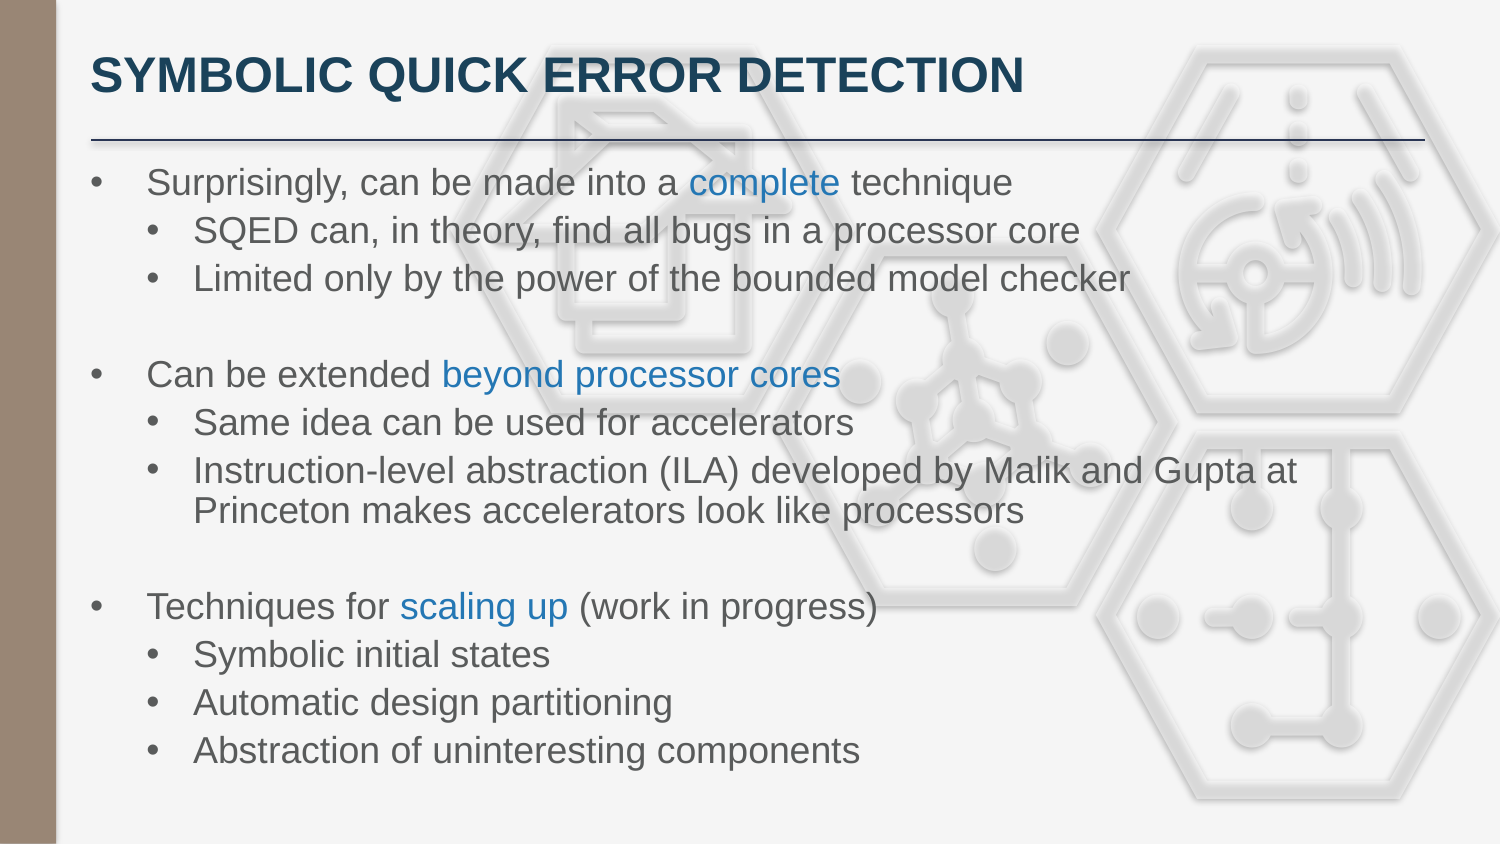

# Symbolic quick error detection
Surprisingly, can be made into a complete technique
SQED can, in theory, find all bugs in a processor core
Limited only by the power of the bounded model checker

Can be extended beyond processor cores
Same idea can be used for accelerators
Instruction-level abstraction (ILA) developed by Malik and Gupta at Princeton makes accelerators look like processors

Techniques for scaling up (work in progress)
Symbolic initial states
Automatic design partitioning
Abstraction of uninteresting components